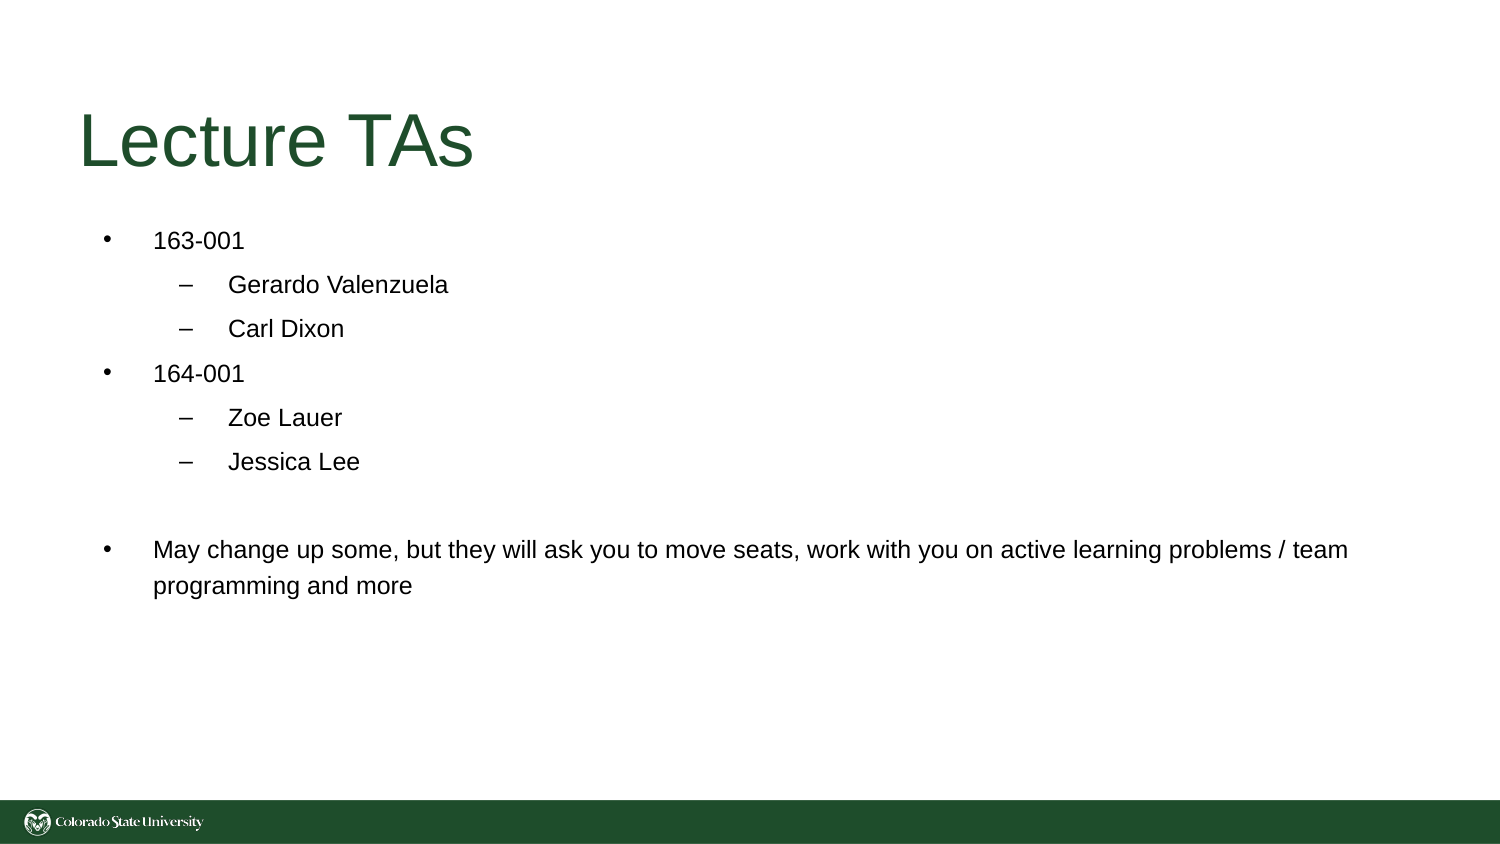

# Lecture TAs
163-001
Gerardo Valenzuela
Carl Dixon
164-001
Zoe Lauer
Jessica Lee

May change up some, but they will ask you to move seats, work with you on active learning problems / team programming and more